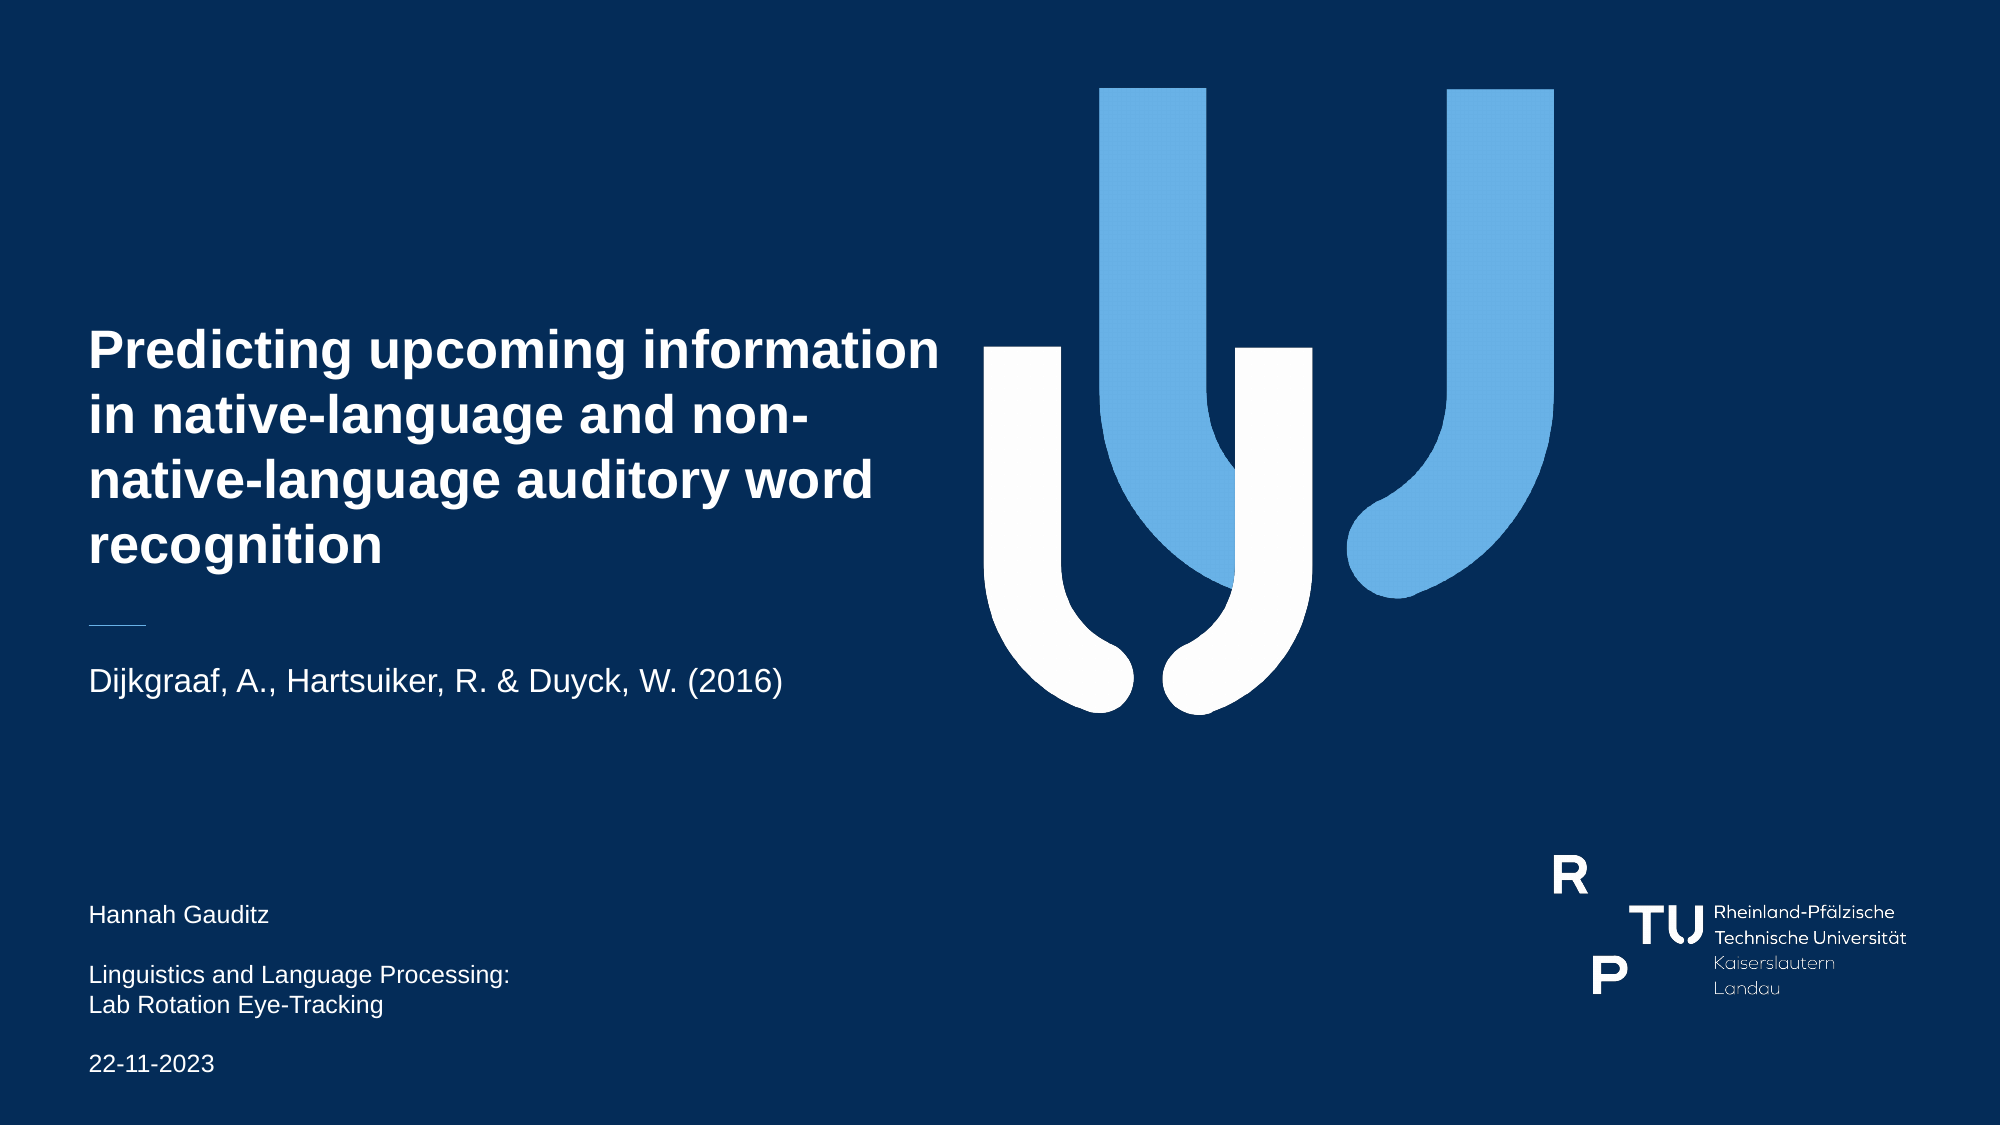

Predicting upcoming information in native-language and non-native-language auditory word recognition
Dijkgraaf, A., Hartsuiker, R. & Duyck, W. (2016)

Hannah Gauditz

Linguistics and Language Processing:
Lab Rotation Eye-Tracking

22-11-2023